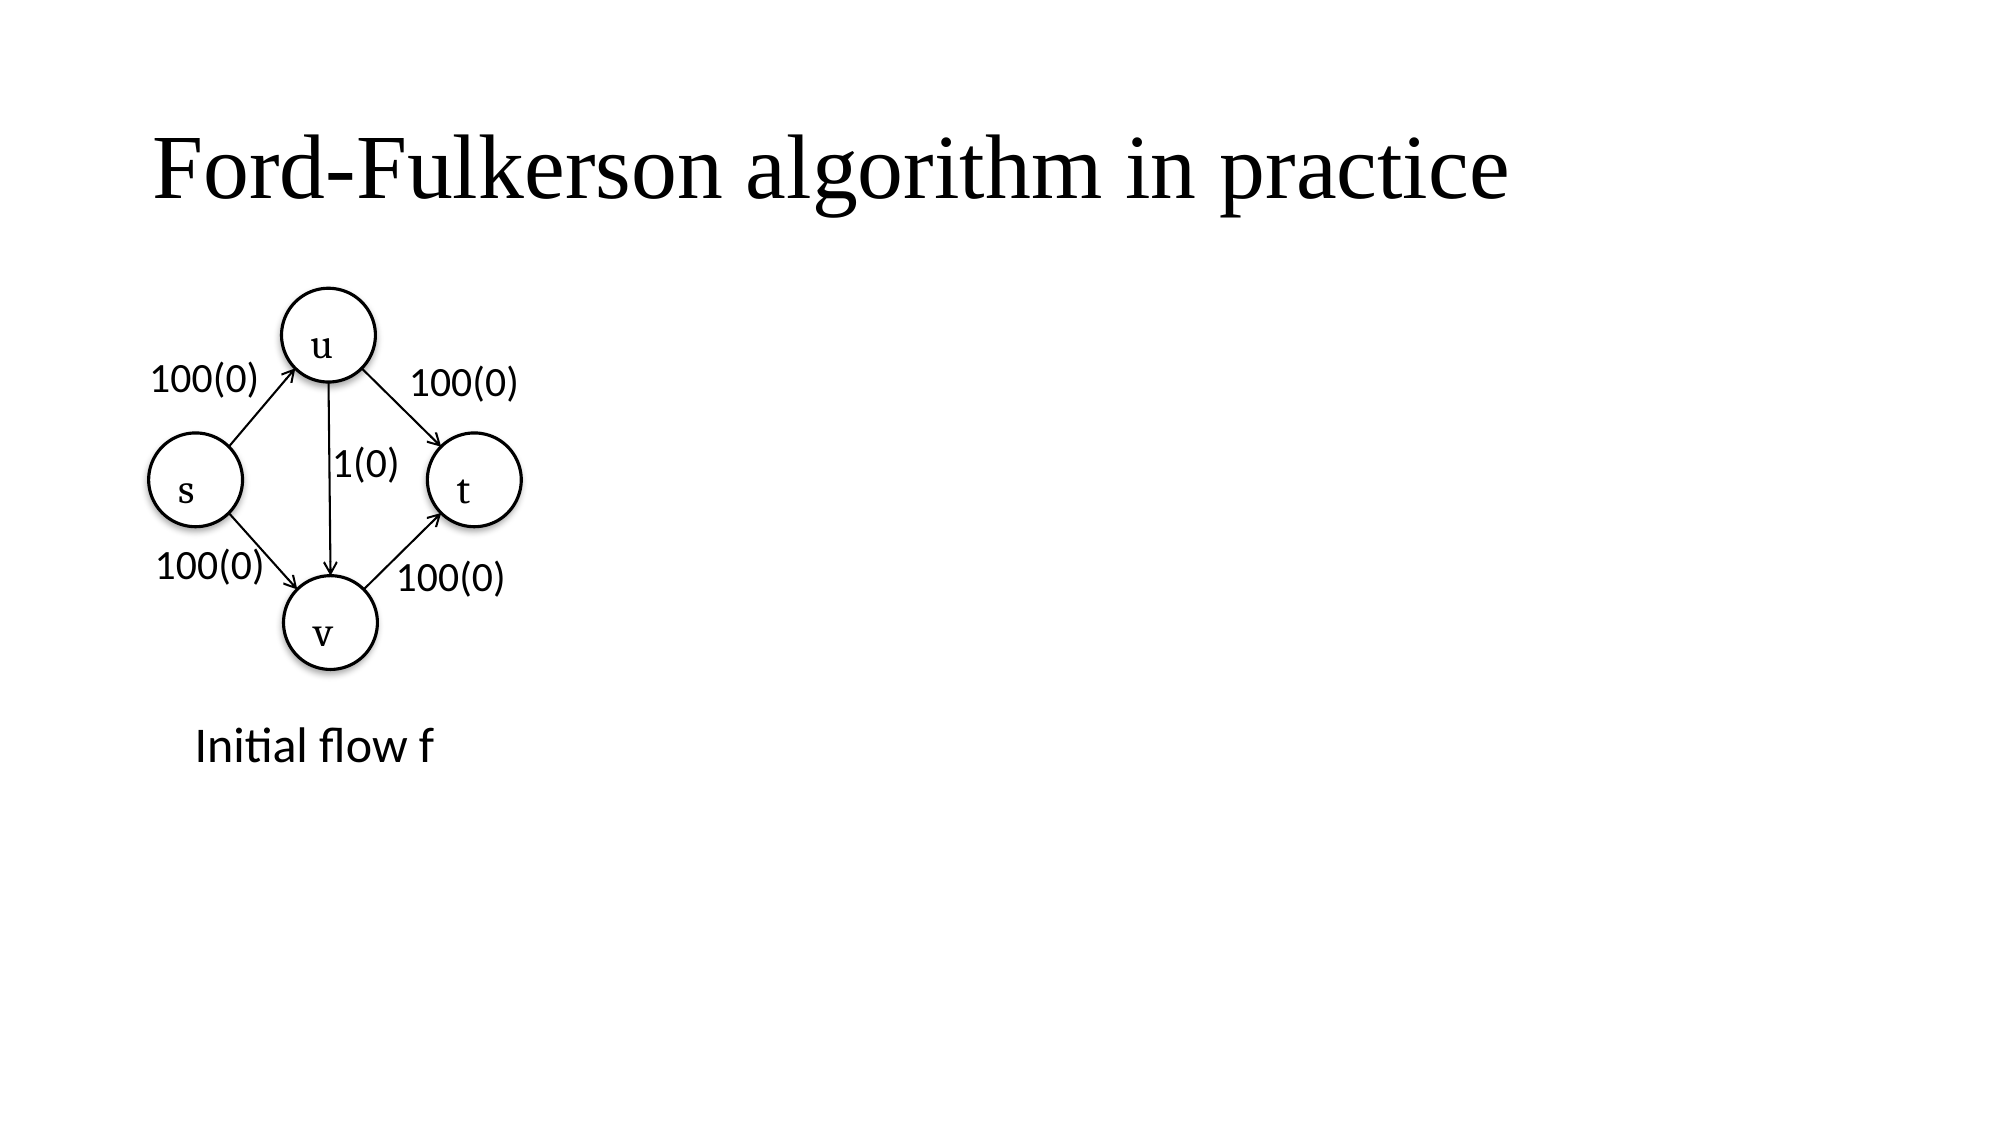

# Ford-Fulkerson algorithm in practice
u
100(0)
100(0)
1(0)
s
t
100(0)
100(0)
v
Initial flow f